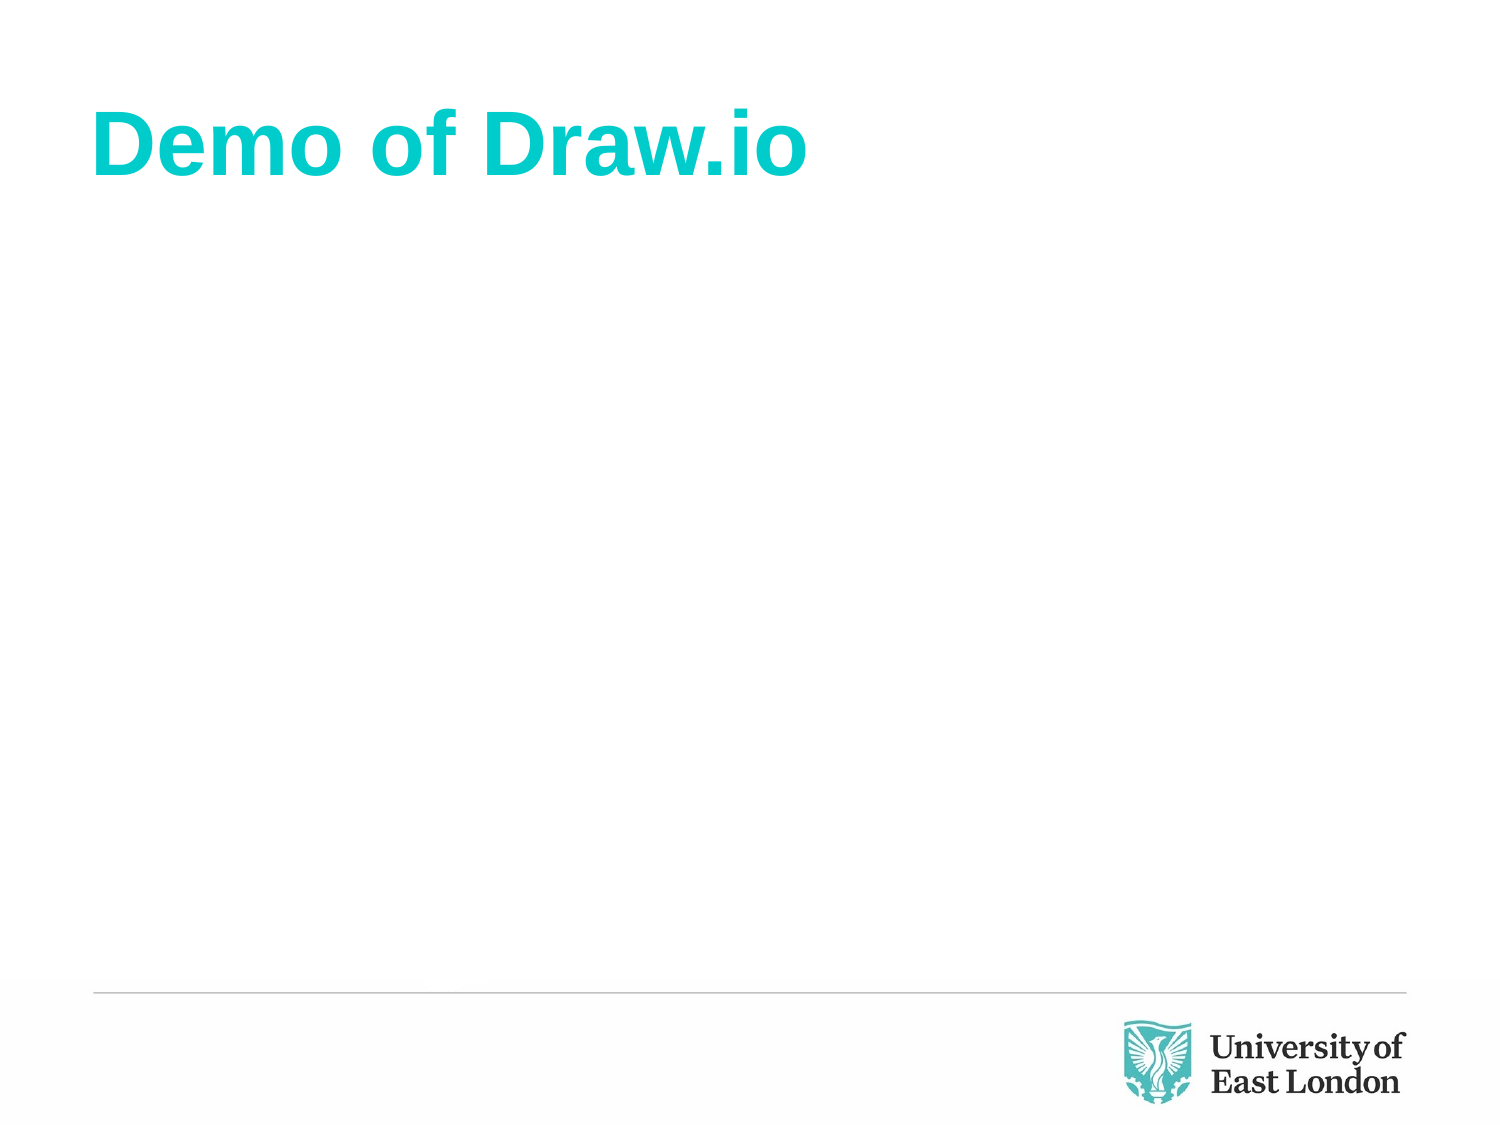

Where to test it?
# Demo of Draw.io